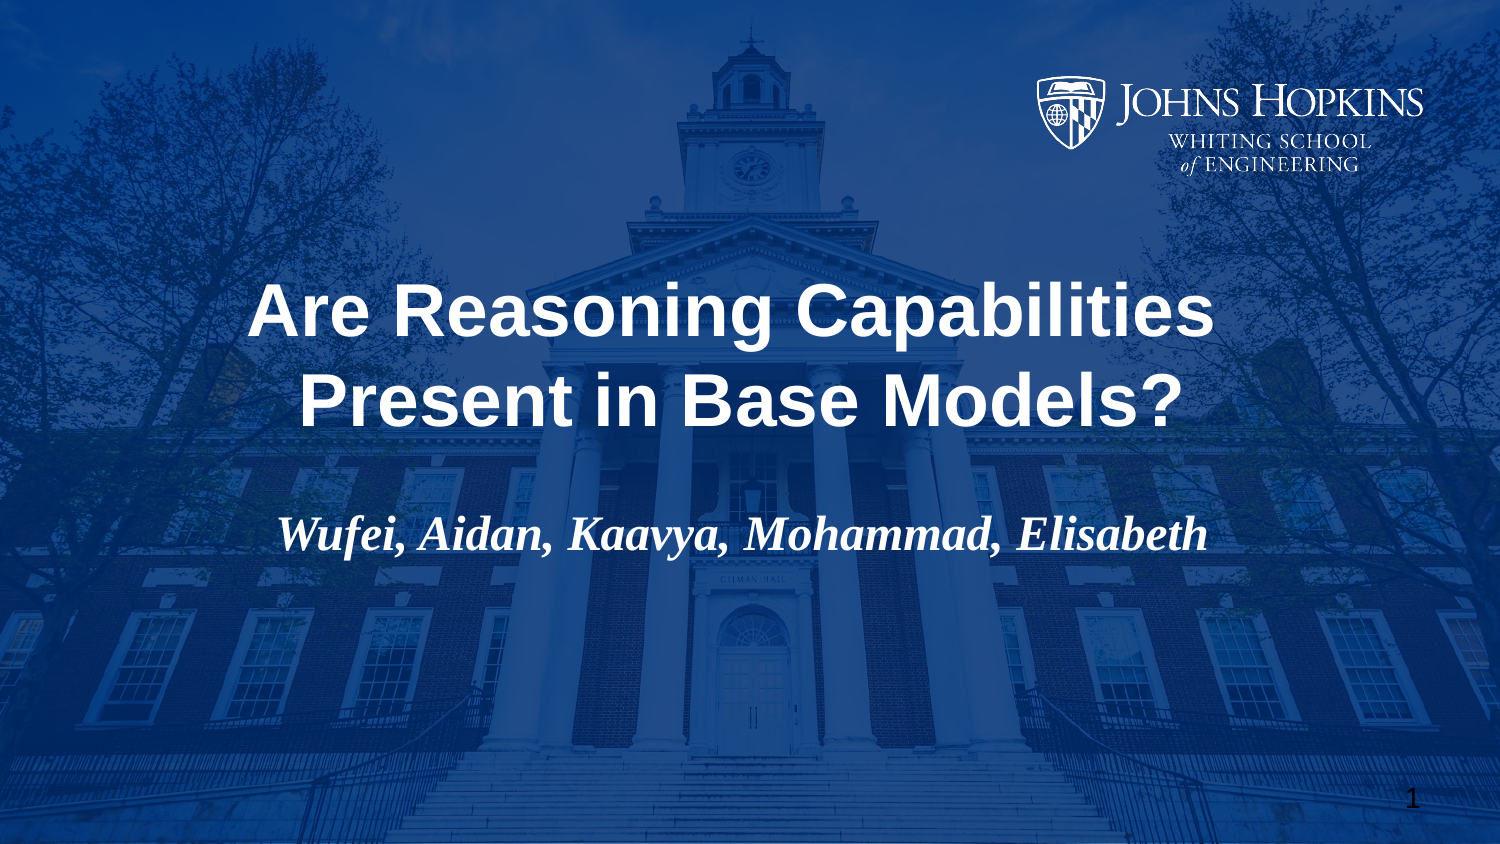

# Are Reasoning Capabilities
Present in Base Models?

Wufei, Aidan, Kaavya, Mohammad, Elisabeth

1